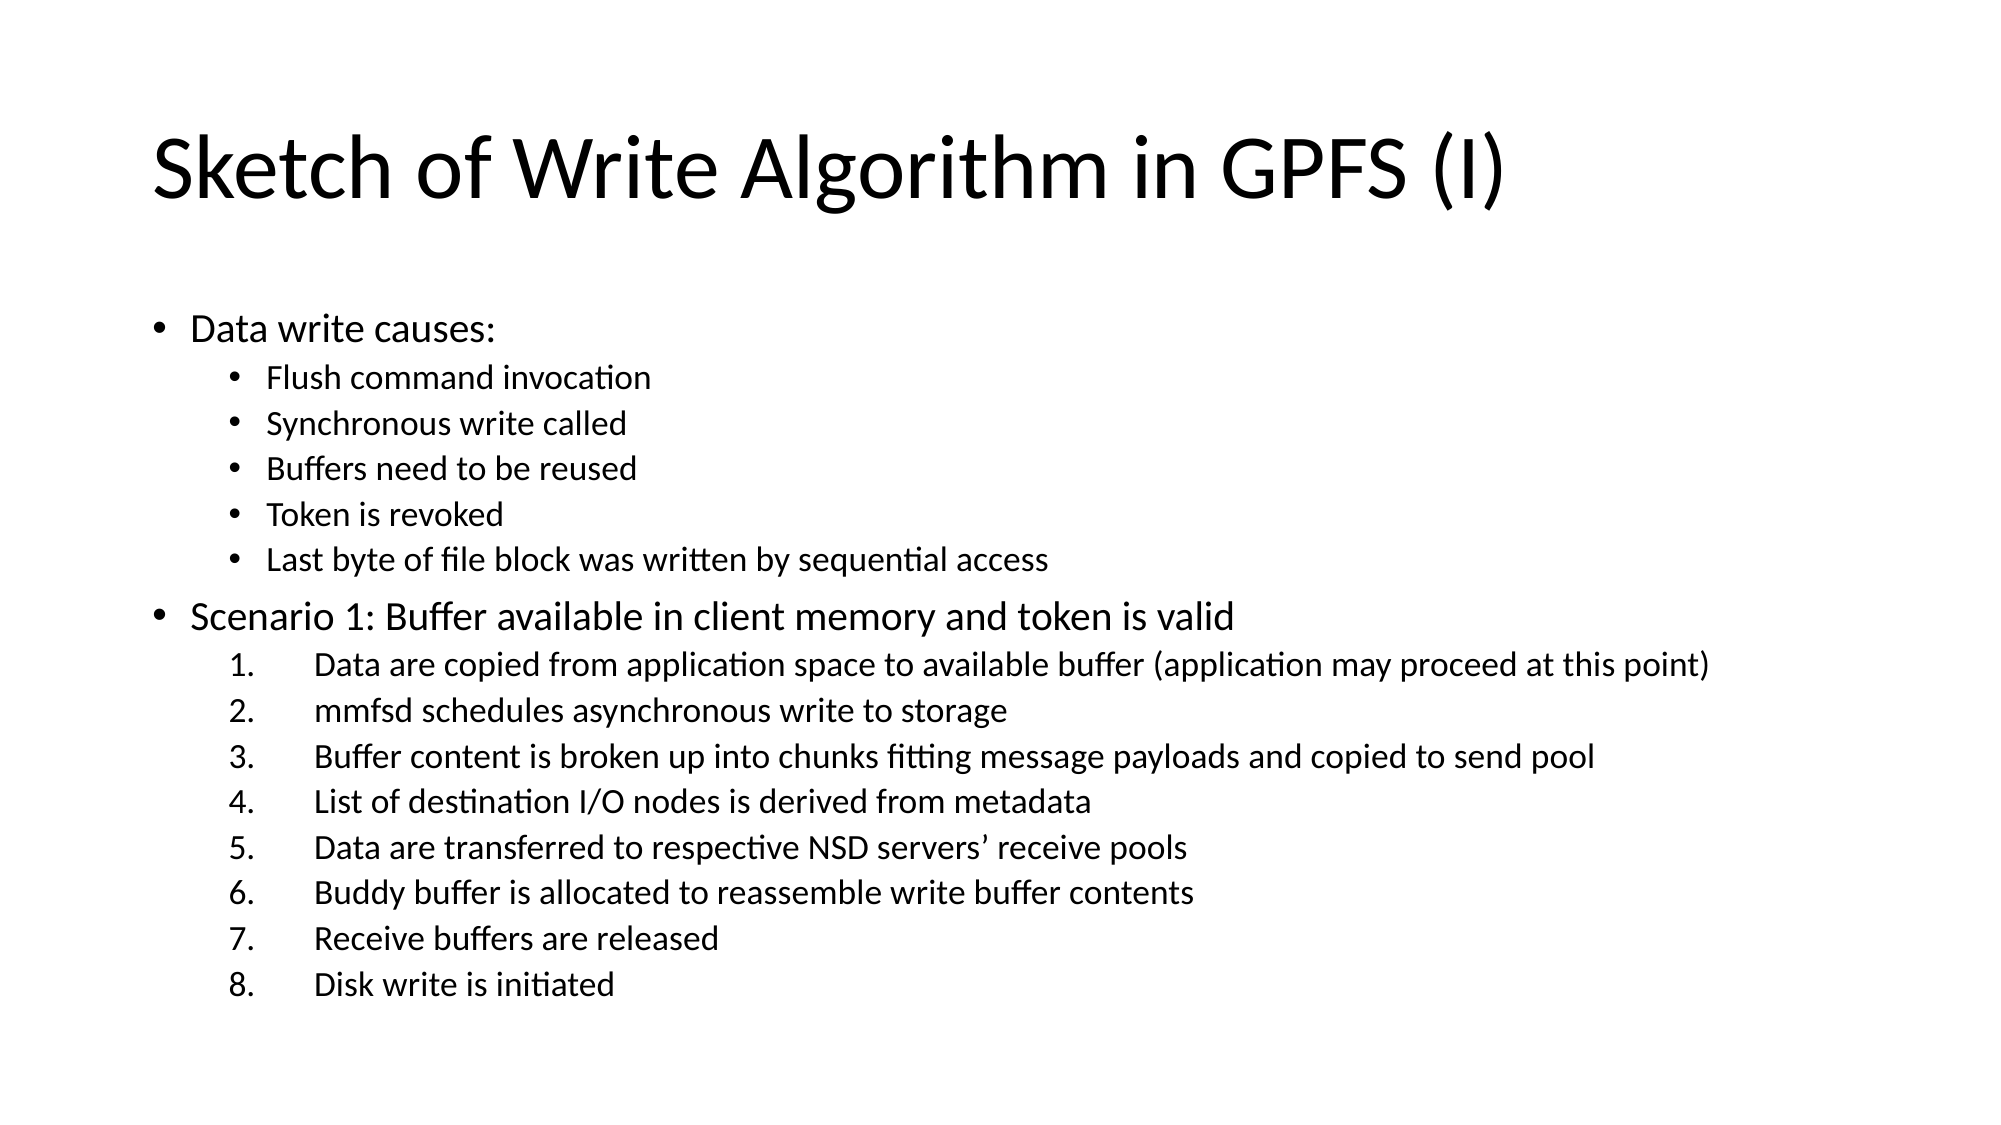

# Sketch of Write Algorithm in GPFS (I)
Data write causes:
Flush command invocation
Synchronous write called
Buffers need to be reused
Token is revoked
Last byte of file block was written by sequential access
Scenario 1: Buffer available in client memory and token is valid
Data are copied from application space to available buffer (application may proceed at this point)
mmfsd schedules asynchronous write to storage
Buffer content is broken up into chunks fitting message payloads and copied to send pool
List of destination I/O nodes is derived from metadata
Data are transferred to respective NSD servers’ receive pools
Buddy buffer is allocated to reassemble write buffer contents
Receive buffers are released
Disk write is initiated